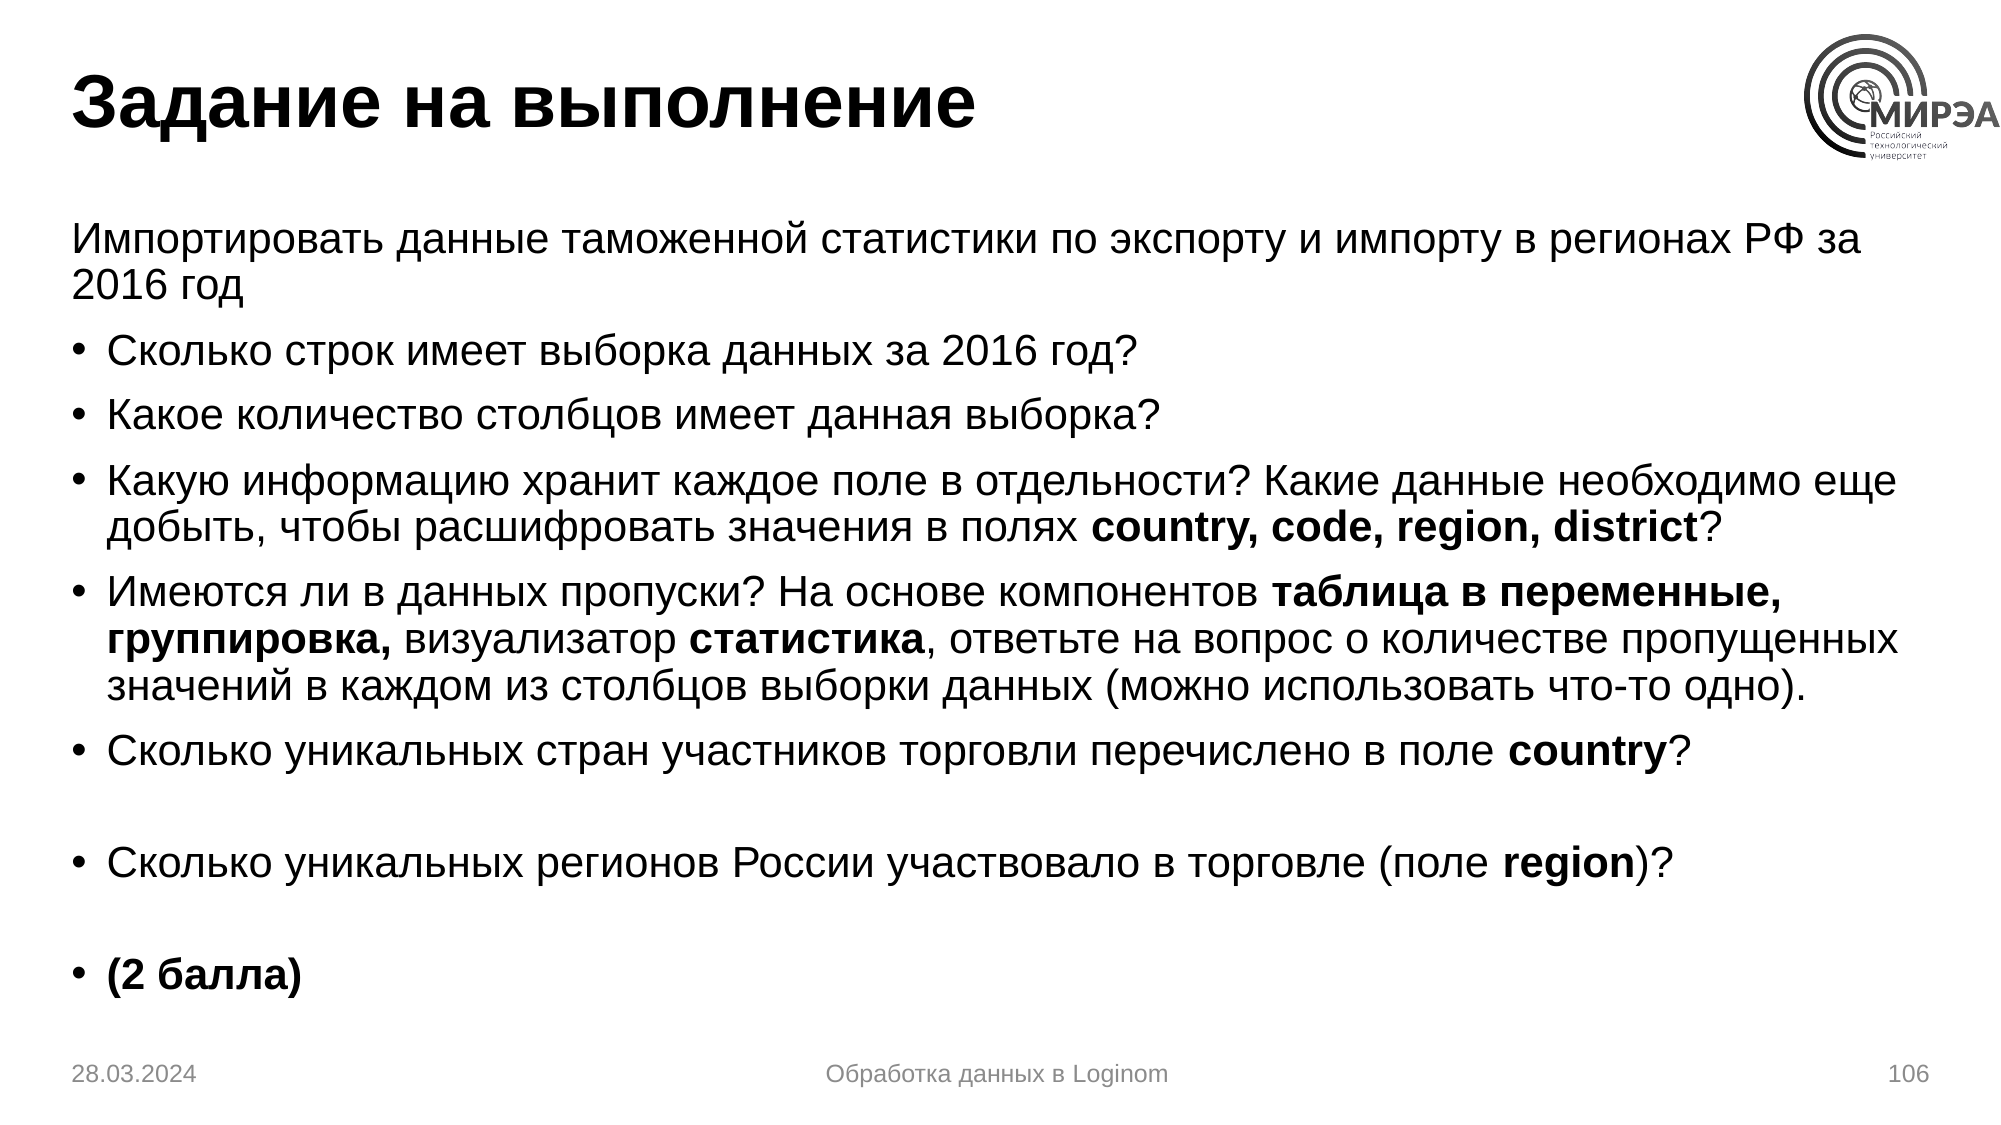

# Задание на выполнение
Импортировать данные таможенной статистики по экспорту и импорту в регионах РФ за 2016 год
Сколько строк имеет выборка данных за 2016 год?
Какое количество столбцов имеет данная выборка?
Какую информацию хранит каждое поле в отдельности? Какие данные необходимо еще добыть, чтобы расшифровать значения в полях country, code, region, district?
Имеются ли в данных пропуски? На основе компонентов таблица в переменные, группировка, визуализатор статистика, ответьте на вопрос о количестве пропущенных значений в каждом из столбцов выборки данных (можно использовать что-то одно).
Сколько уникальных стран участников торговли перечислено в поле country?
Сколько уникальных регионов России участвовало в торговле (поле region)?
(2 балла)
28.03.2024
106
Обработка данных в Loginom